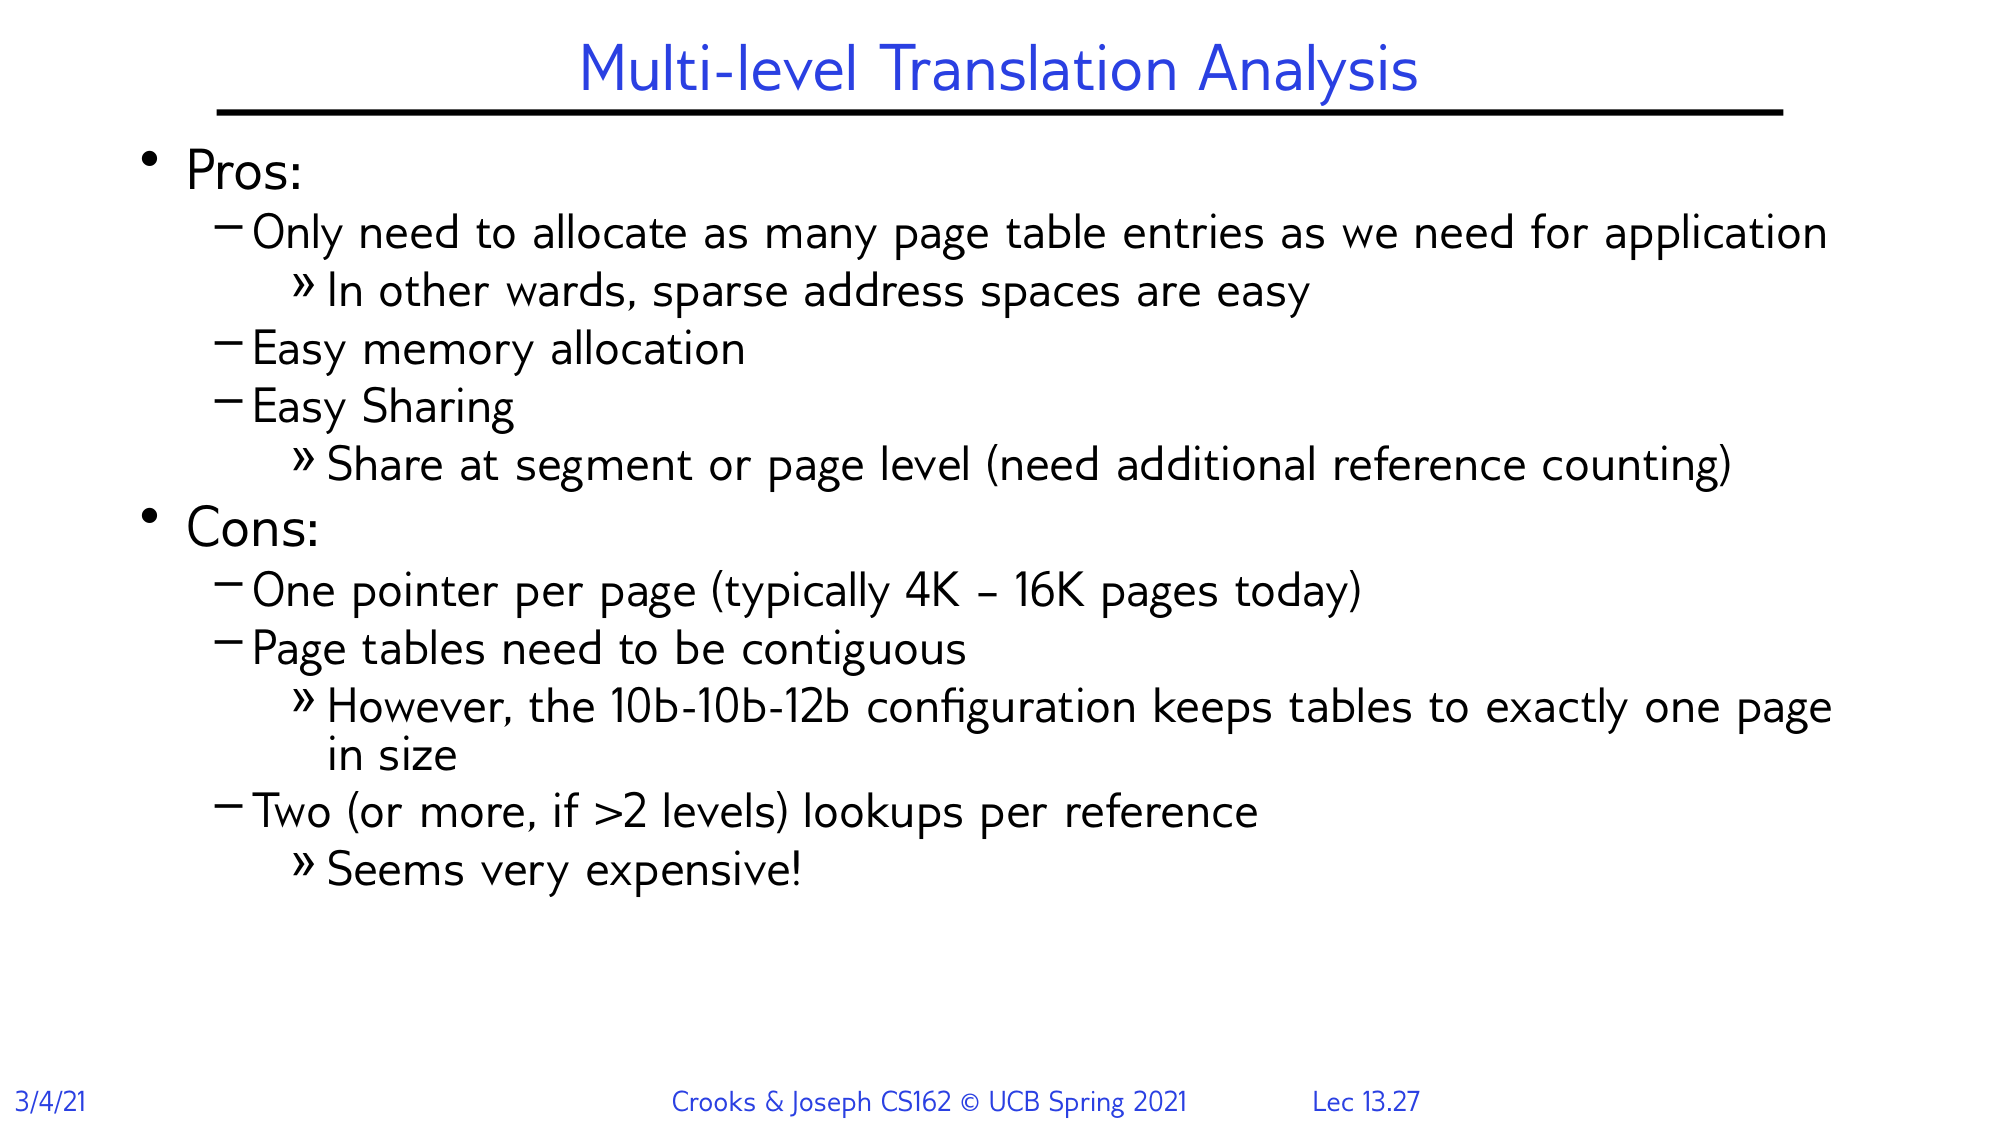

# Multi-level Translation Analysis
Pros:
Only need to allocate as many page table entries as we need for application
In other wards, sparse address spaces are easy
Easy memory allocation
Easy Sharing
Share at segment or page level (need additional reference counting)
Cons:
One pointer per page (typically 4K – 16K pages today)
Page tables need to be contiguous
However, the 10b-10b-12b configuration keeps tables to exactly one page in size
Two (or more, if >2 levels) lookups per reference
Seems very expensive!